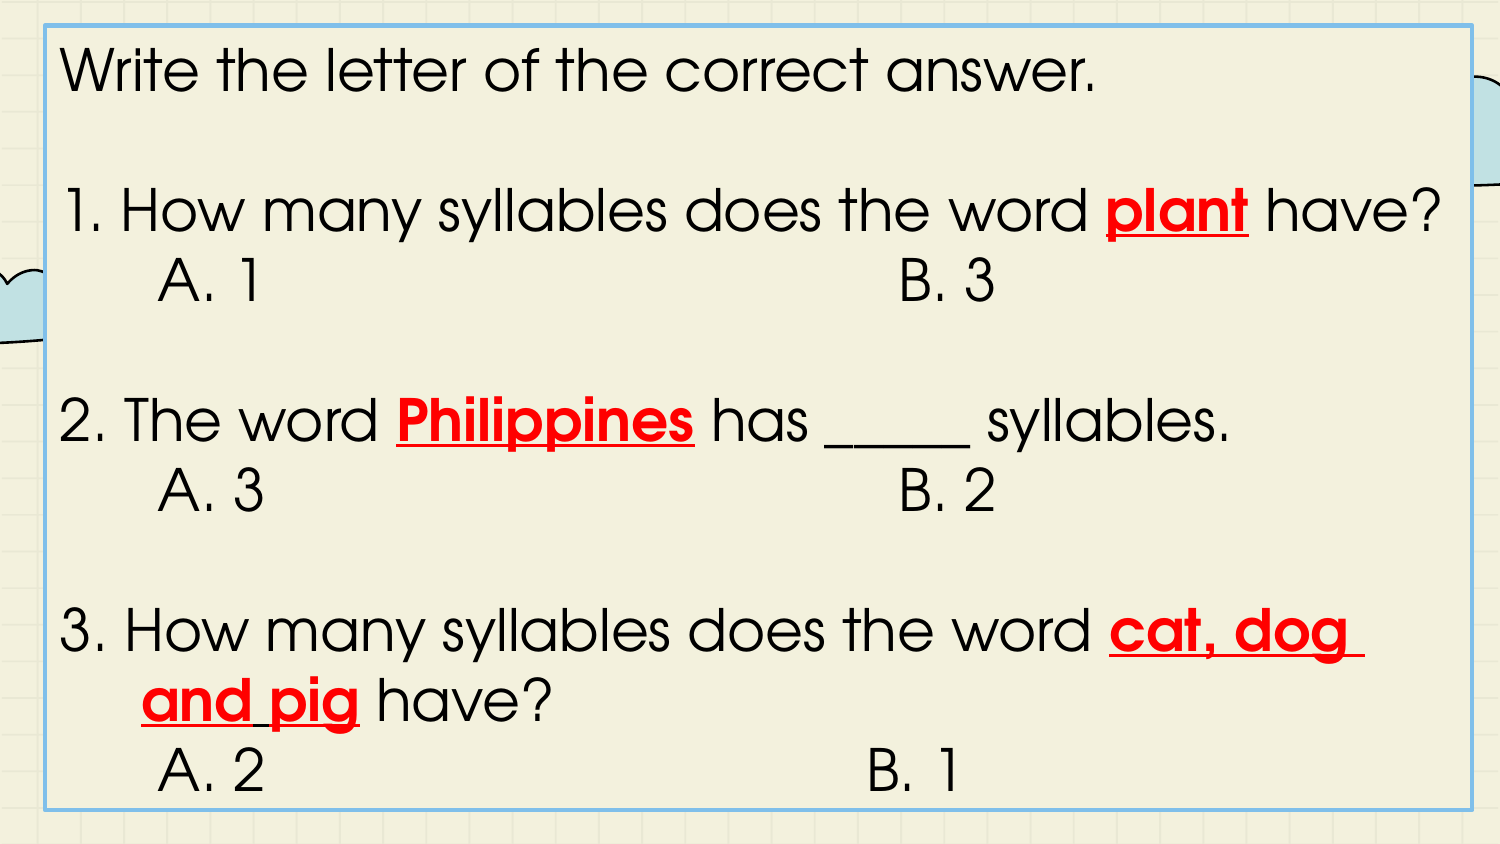

Write the letter of the correct answer.

1. How many syllables does the word plant have?
      A. 1                                       B. 3

2. The word Philippines has _____ syllables.
      A. 3                                       B. 2

3. How many syllables does the word cat, dog
     and pig have?
      A. 2                                     B. 1